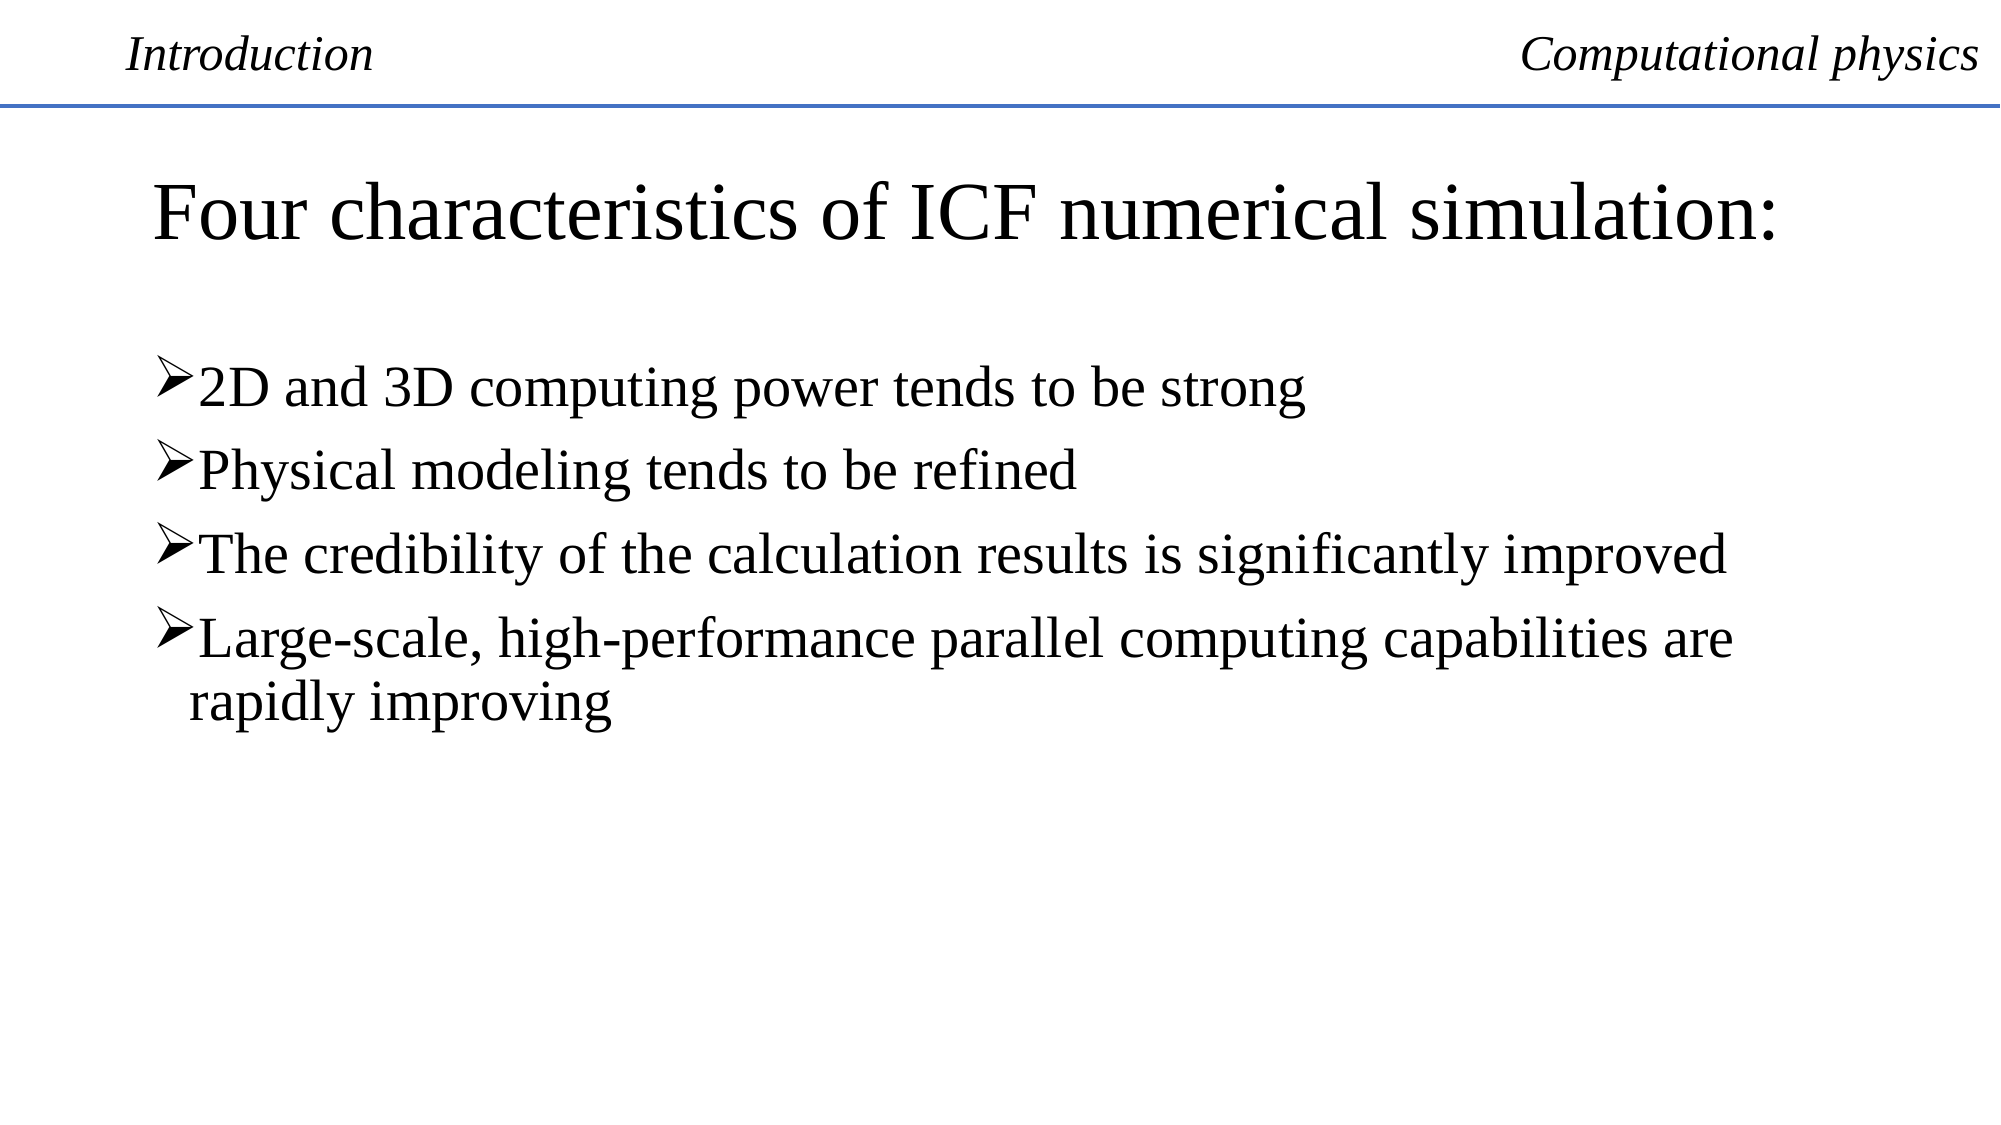

Introduction
Computational physics
# Four characteristics of ICF numerical simulation:
2D and 3D computing power tends to be strong
Physical modeling tends to be refined
The credibility of the calculation results is significantly improved
Large-scale, high-performance parallel computing capabilities are rapidly improving